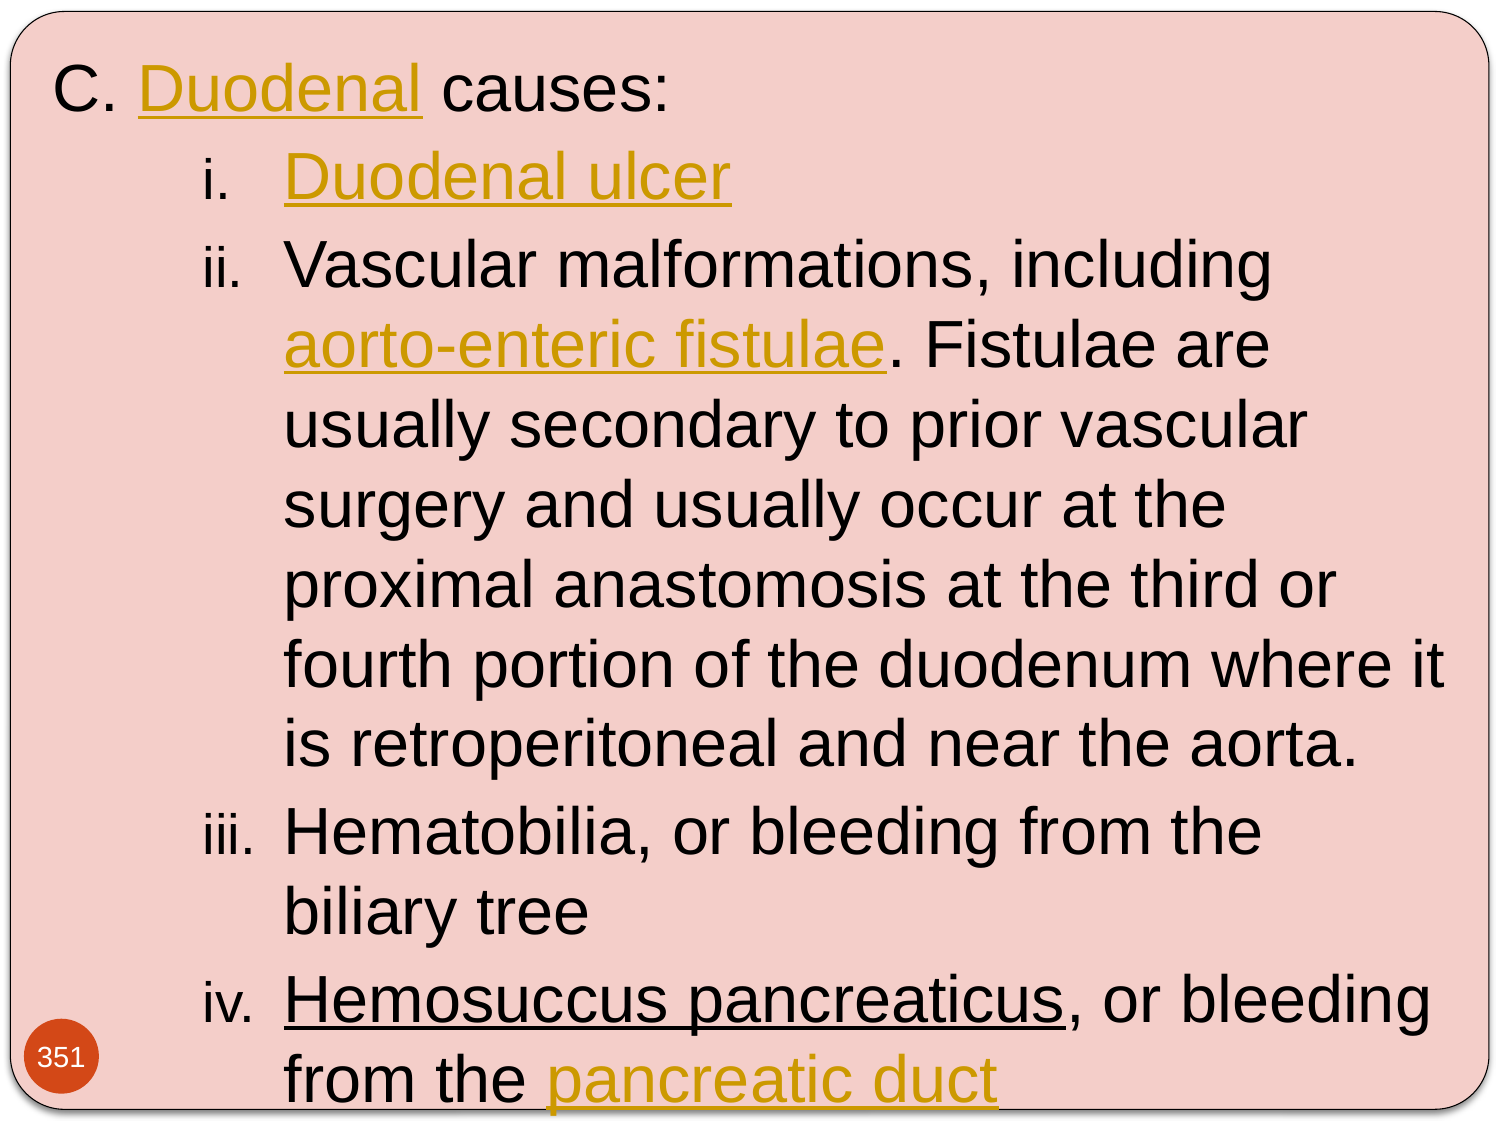

C. Duodenal causes:
Duodenal ulcer
Vascular malformations, including aorto-enteric fistulae. Fistulae are usually secondary to prior vascular surgery and usually occur at the proximal anastomosis at the third or fourth portion of the duodenum where it is retroperitoneal and near the aorta.
Hematobilia, or bleeding from the biliary tree
Hemosuccus pancreaticus, or bleeding from the pancreatic duct
Severe superior mesenteric artery syndrome

351